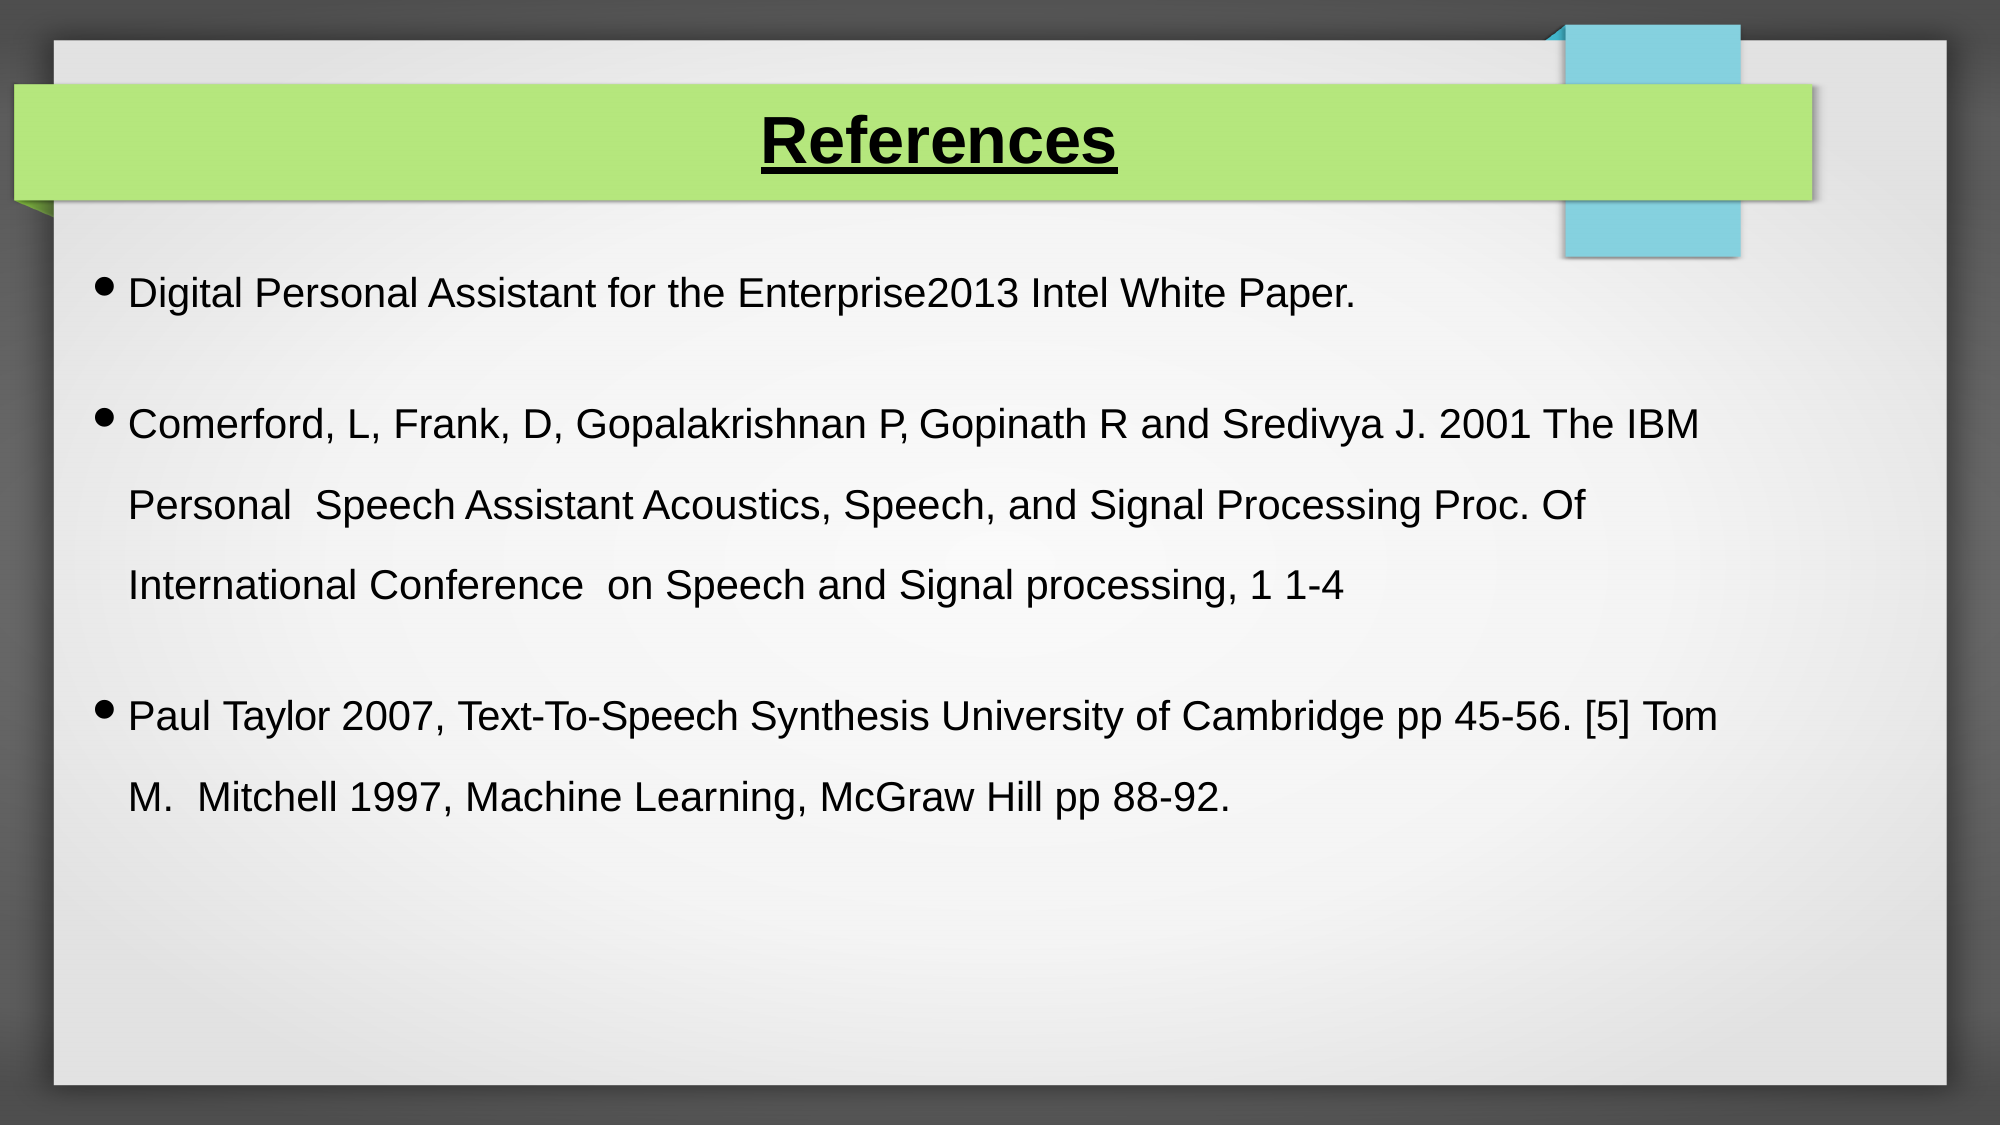

References
Digital Personal Assistant for the Enterprise2013 Intel White Paper.

Comerford, L, Frank, D, Gopalakrishnan P, Gopinath R and Sredivya J. 2001 The IBM Personal  Speech Assistant Acoustics, Speech, and Signal Processing Proc. Of International Conference  on Speech and Signal processing, 1 1-4

Paul Taylor 2007, Text-To-Speech Synthesis University of Cambridge pp 45-56. [5] Tom M.  Mitchell 1997, Machine Learning, McGraw Hill pp 88-92.